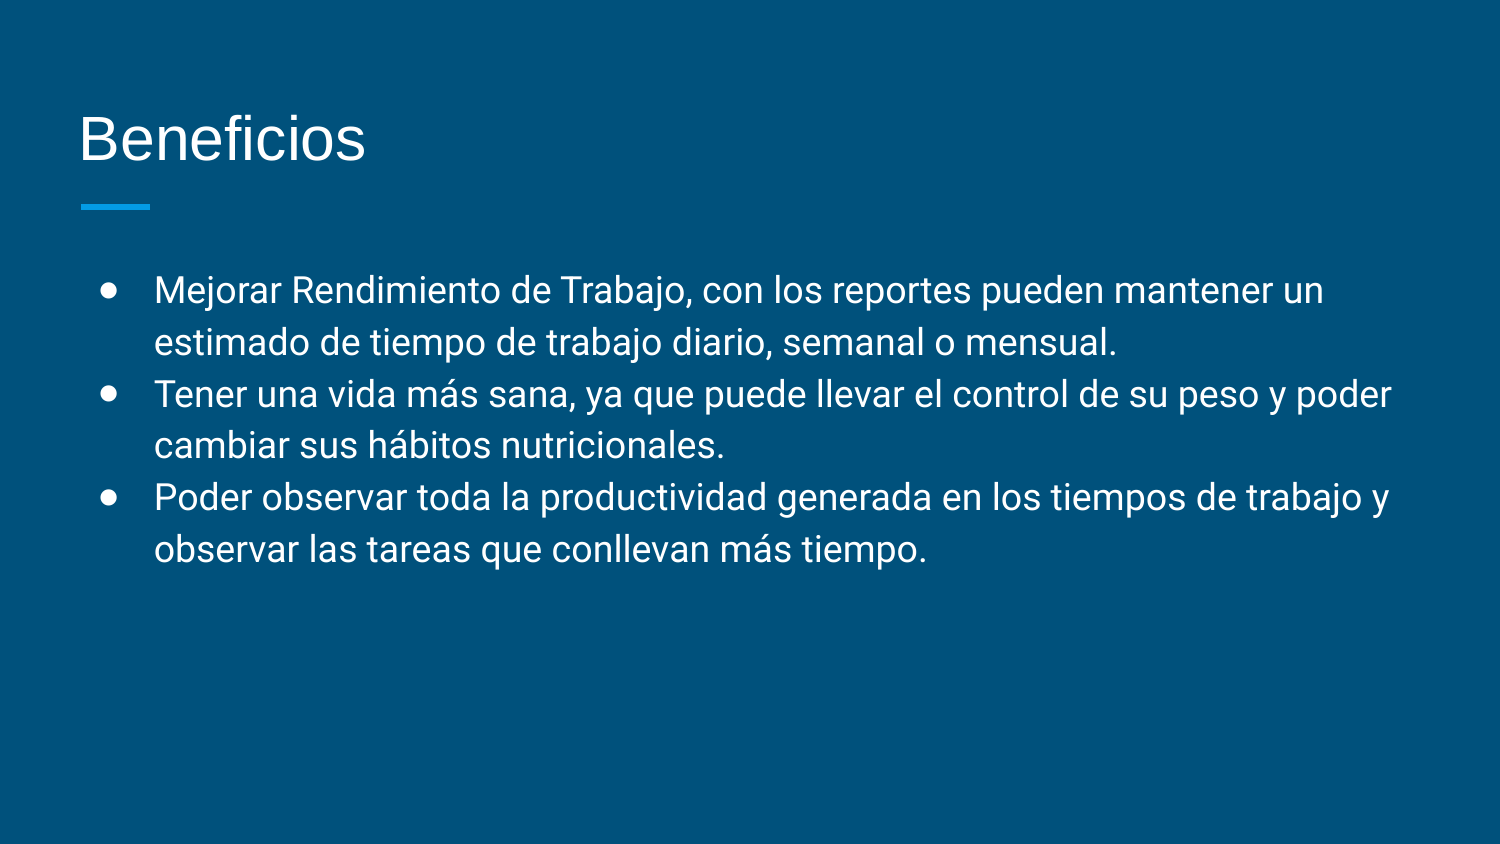

# Beneficios
Mejorar Rendimiento de Trabajo, con los reportes pueden mantener un estimado de tiempo de trabajo diario, semanal o mensual.
Tener una vida más sana, ya que puede llevar el control de su peso y poder cambiar sus hábitos nutricionales.
Poder observar toda la productividad generada en los tiempos de trabajo y observar las tareas que conllevan más tiempo.